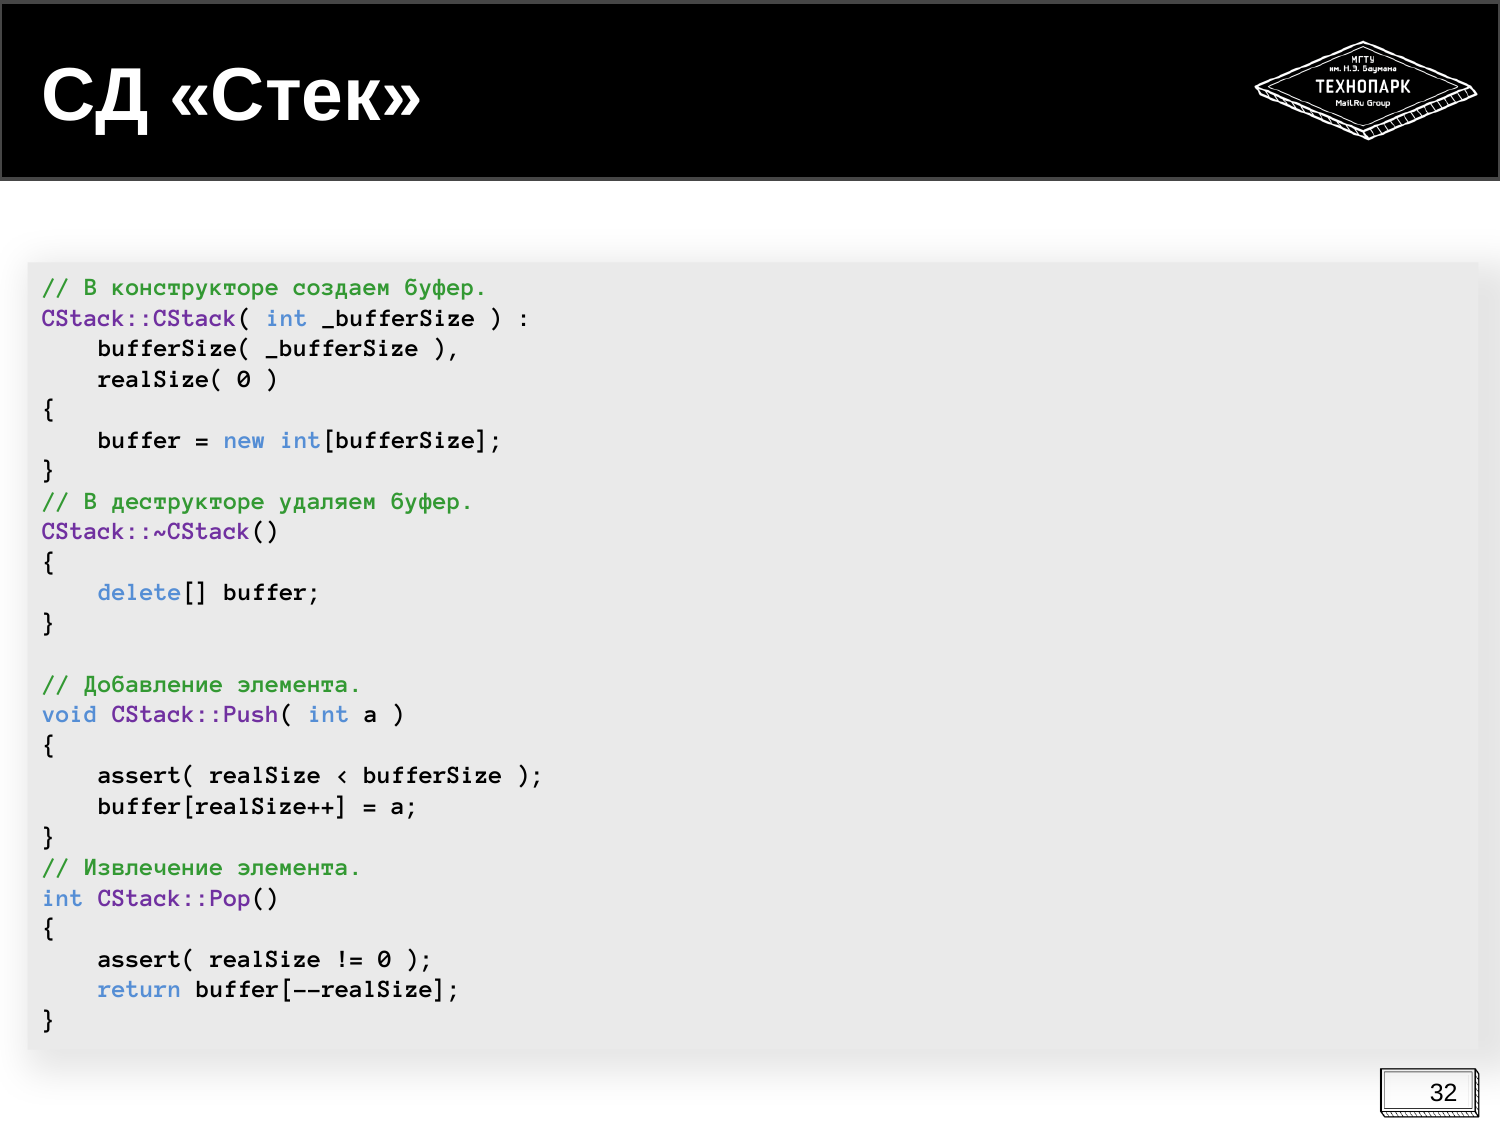

# СД «Стек»
// В конструкторе создаем буфер.
CStack::CStack( int _bufferSize ) :
    bufferSize( _bufferSize ),
    realSize( 0 )
{
    buffer = new int[bufferSize];
}
// В деструкторе удаляем буфер.
CStack::~CStack()
{
    delete[] buffer;
}

// Добавление элемента.
void CStack::Push( int a )
{
    assert( realSize < bufferSize );
    buffer[realSize++] = a;
}
// Извлечение элемента.
int CStack::Pop()
{
    assert( realSize != 0 );
    return buffer[--realSize];
}
32